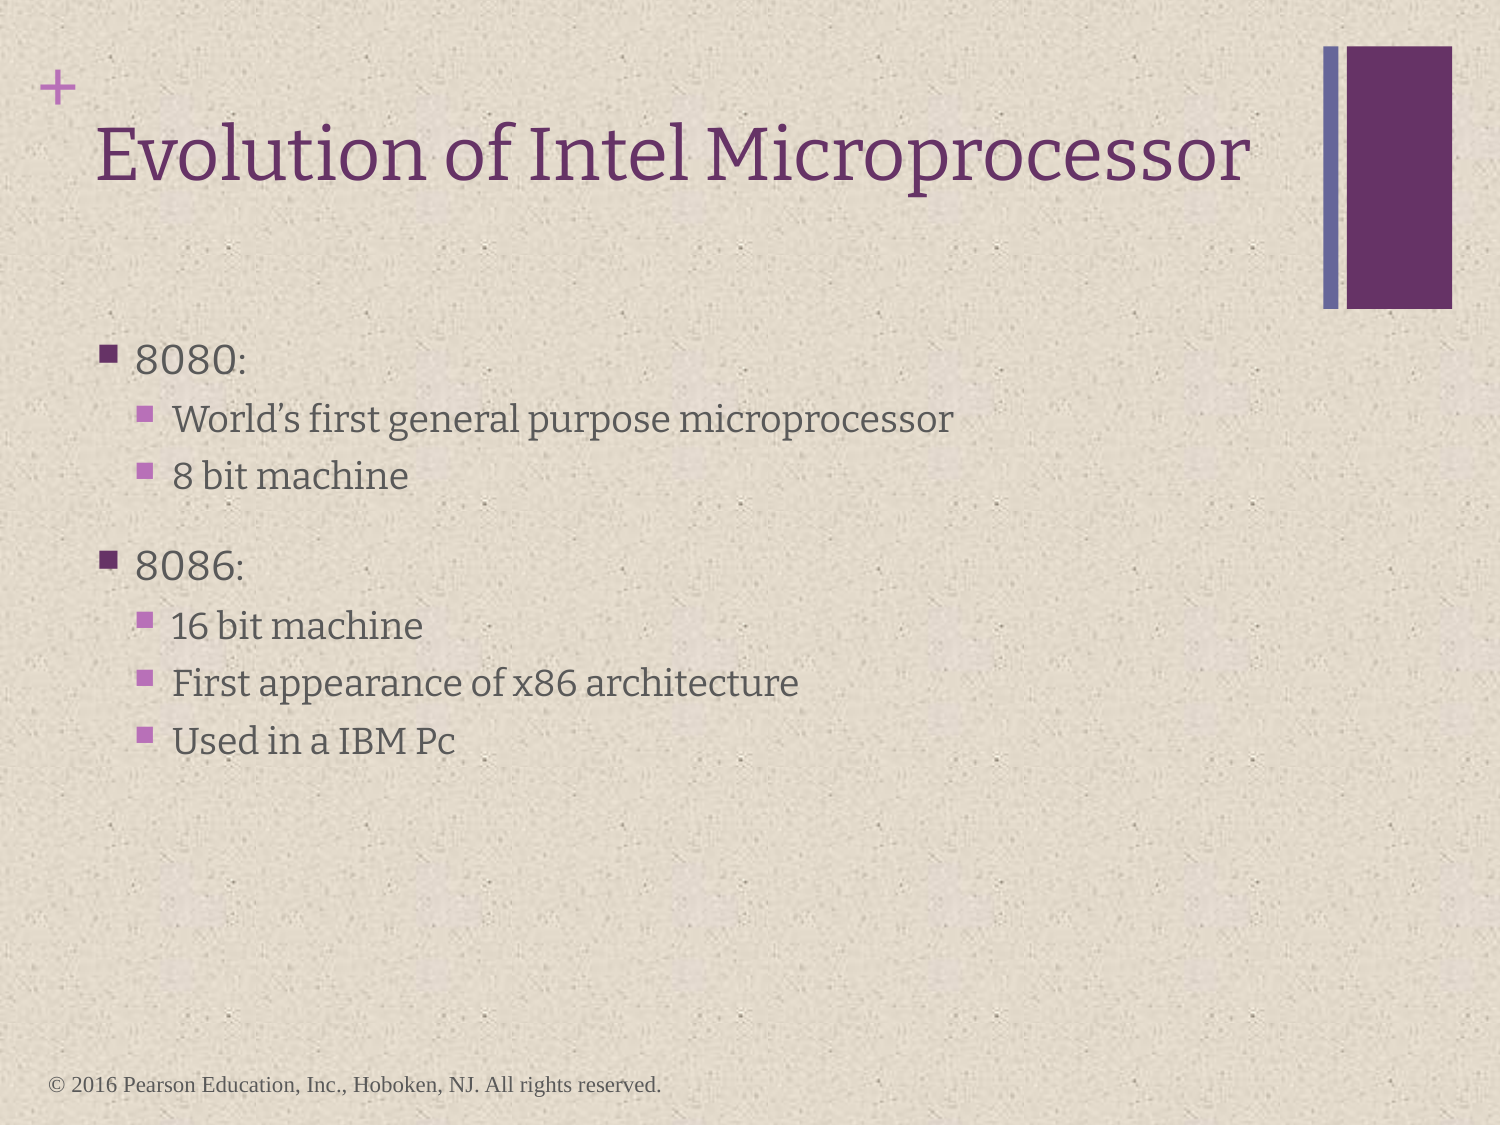

# Evolution of Intel Microprocessor
8080:
World’s first general purpose microprocessor
8 bit machine
8086:
16 bit machine
First appearance of x86 architecture
Used in a IBM Pc
© 2016 Pearson Education, Inc., Hoboken, NJ. All rights reserved.